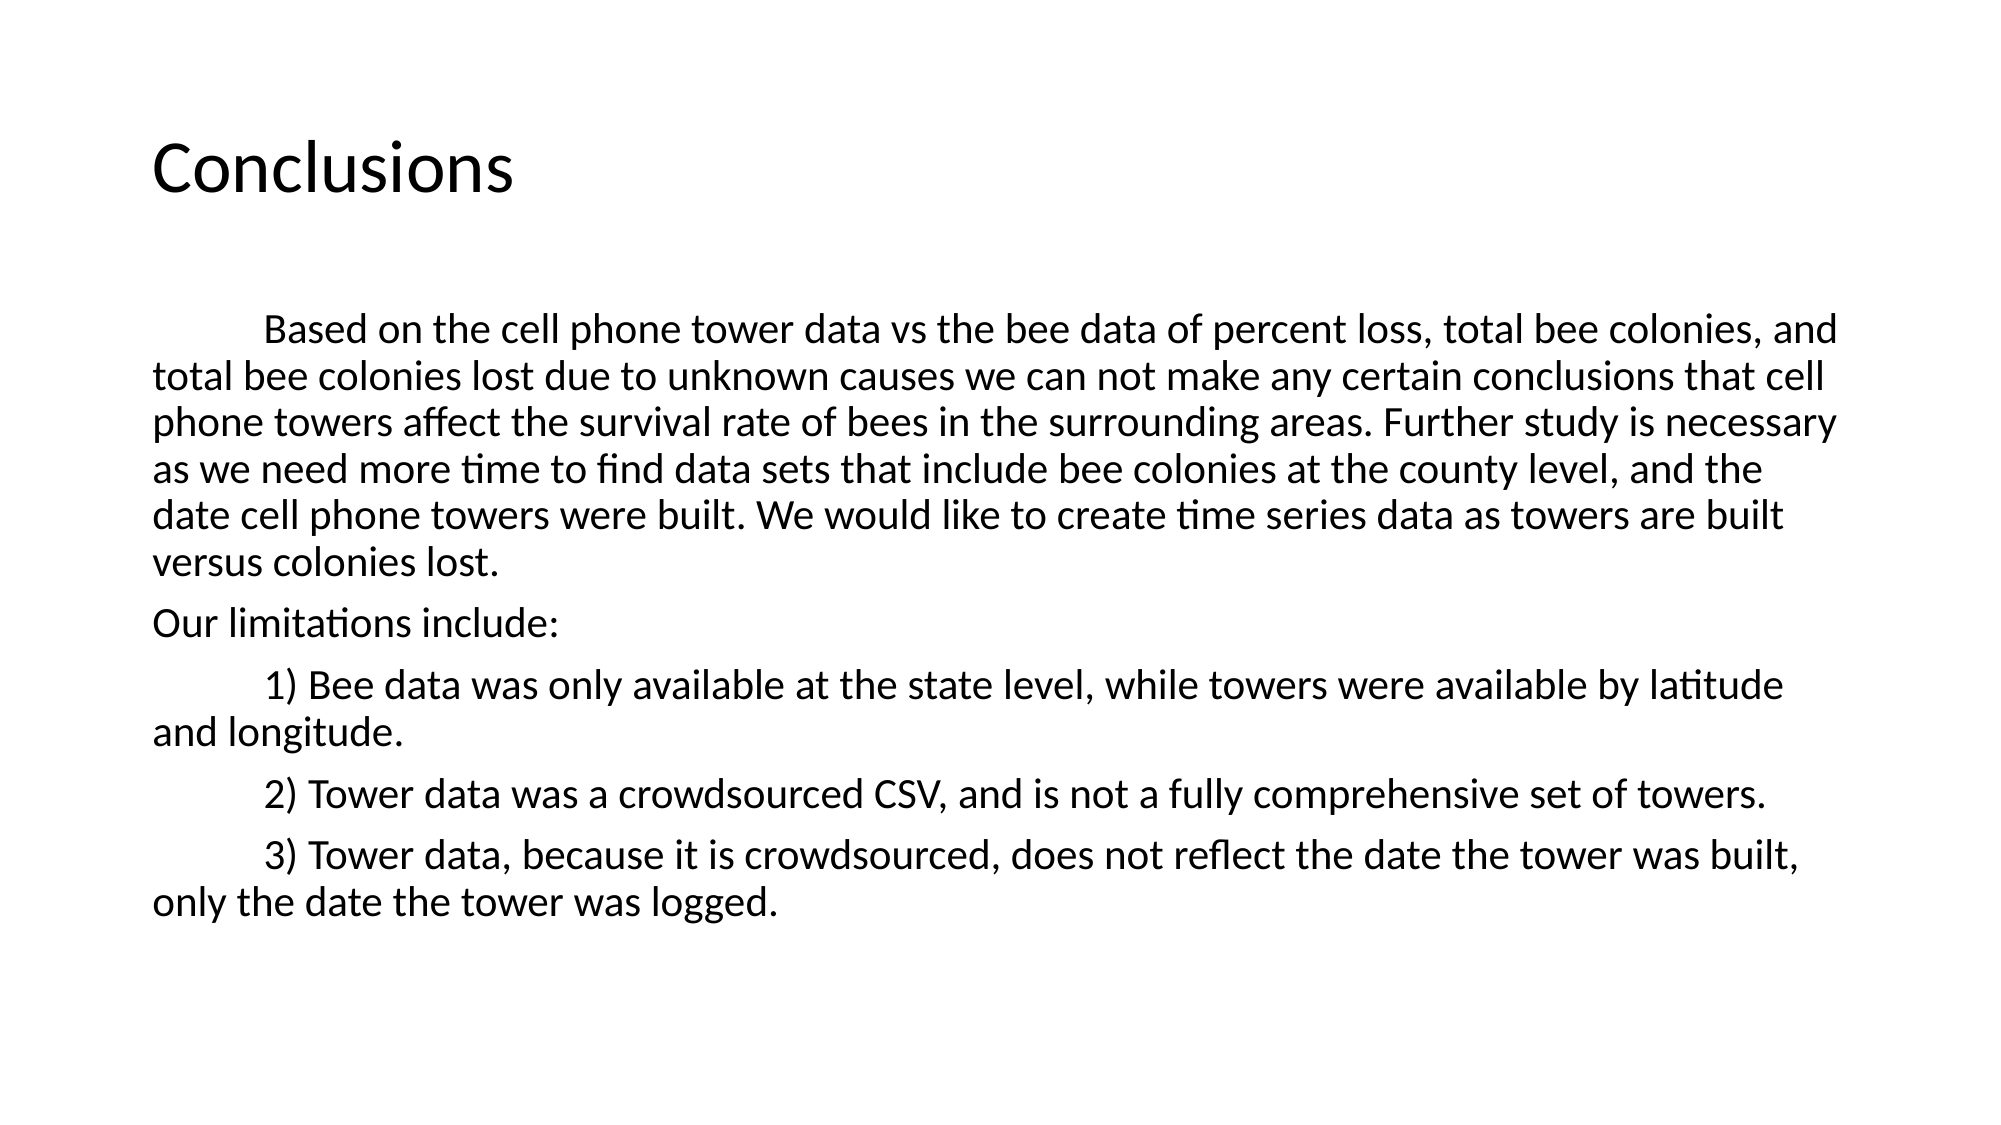

# Conclusions
	Based on the cell phone tower data vs the bee data of percent loss, total bee colonies, and total bee colonies lost due to unknown causes we can not make any certain conclusions that cell phone towers affect the survival rate of bees in the surrounding areas. Further study is necessary as we need more time to find data sets that include bee colonies at the county level, and the date cell phone towers were built. We would like to create time series data as towers are built versus colonies lost.
Our limitations include:
	1) Bee data was only available at the state level, while towers were available by latitude and longitude.
	2) Tower data was a crowdsourced CSV, and is not a fully comprehensive set of towers.
	3) Tower data, because it is crowdsourced, does not reflect the date the tower was built, only the date the tower was logged.